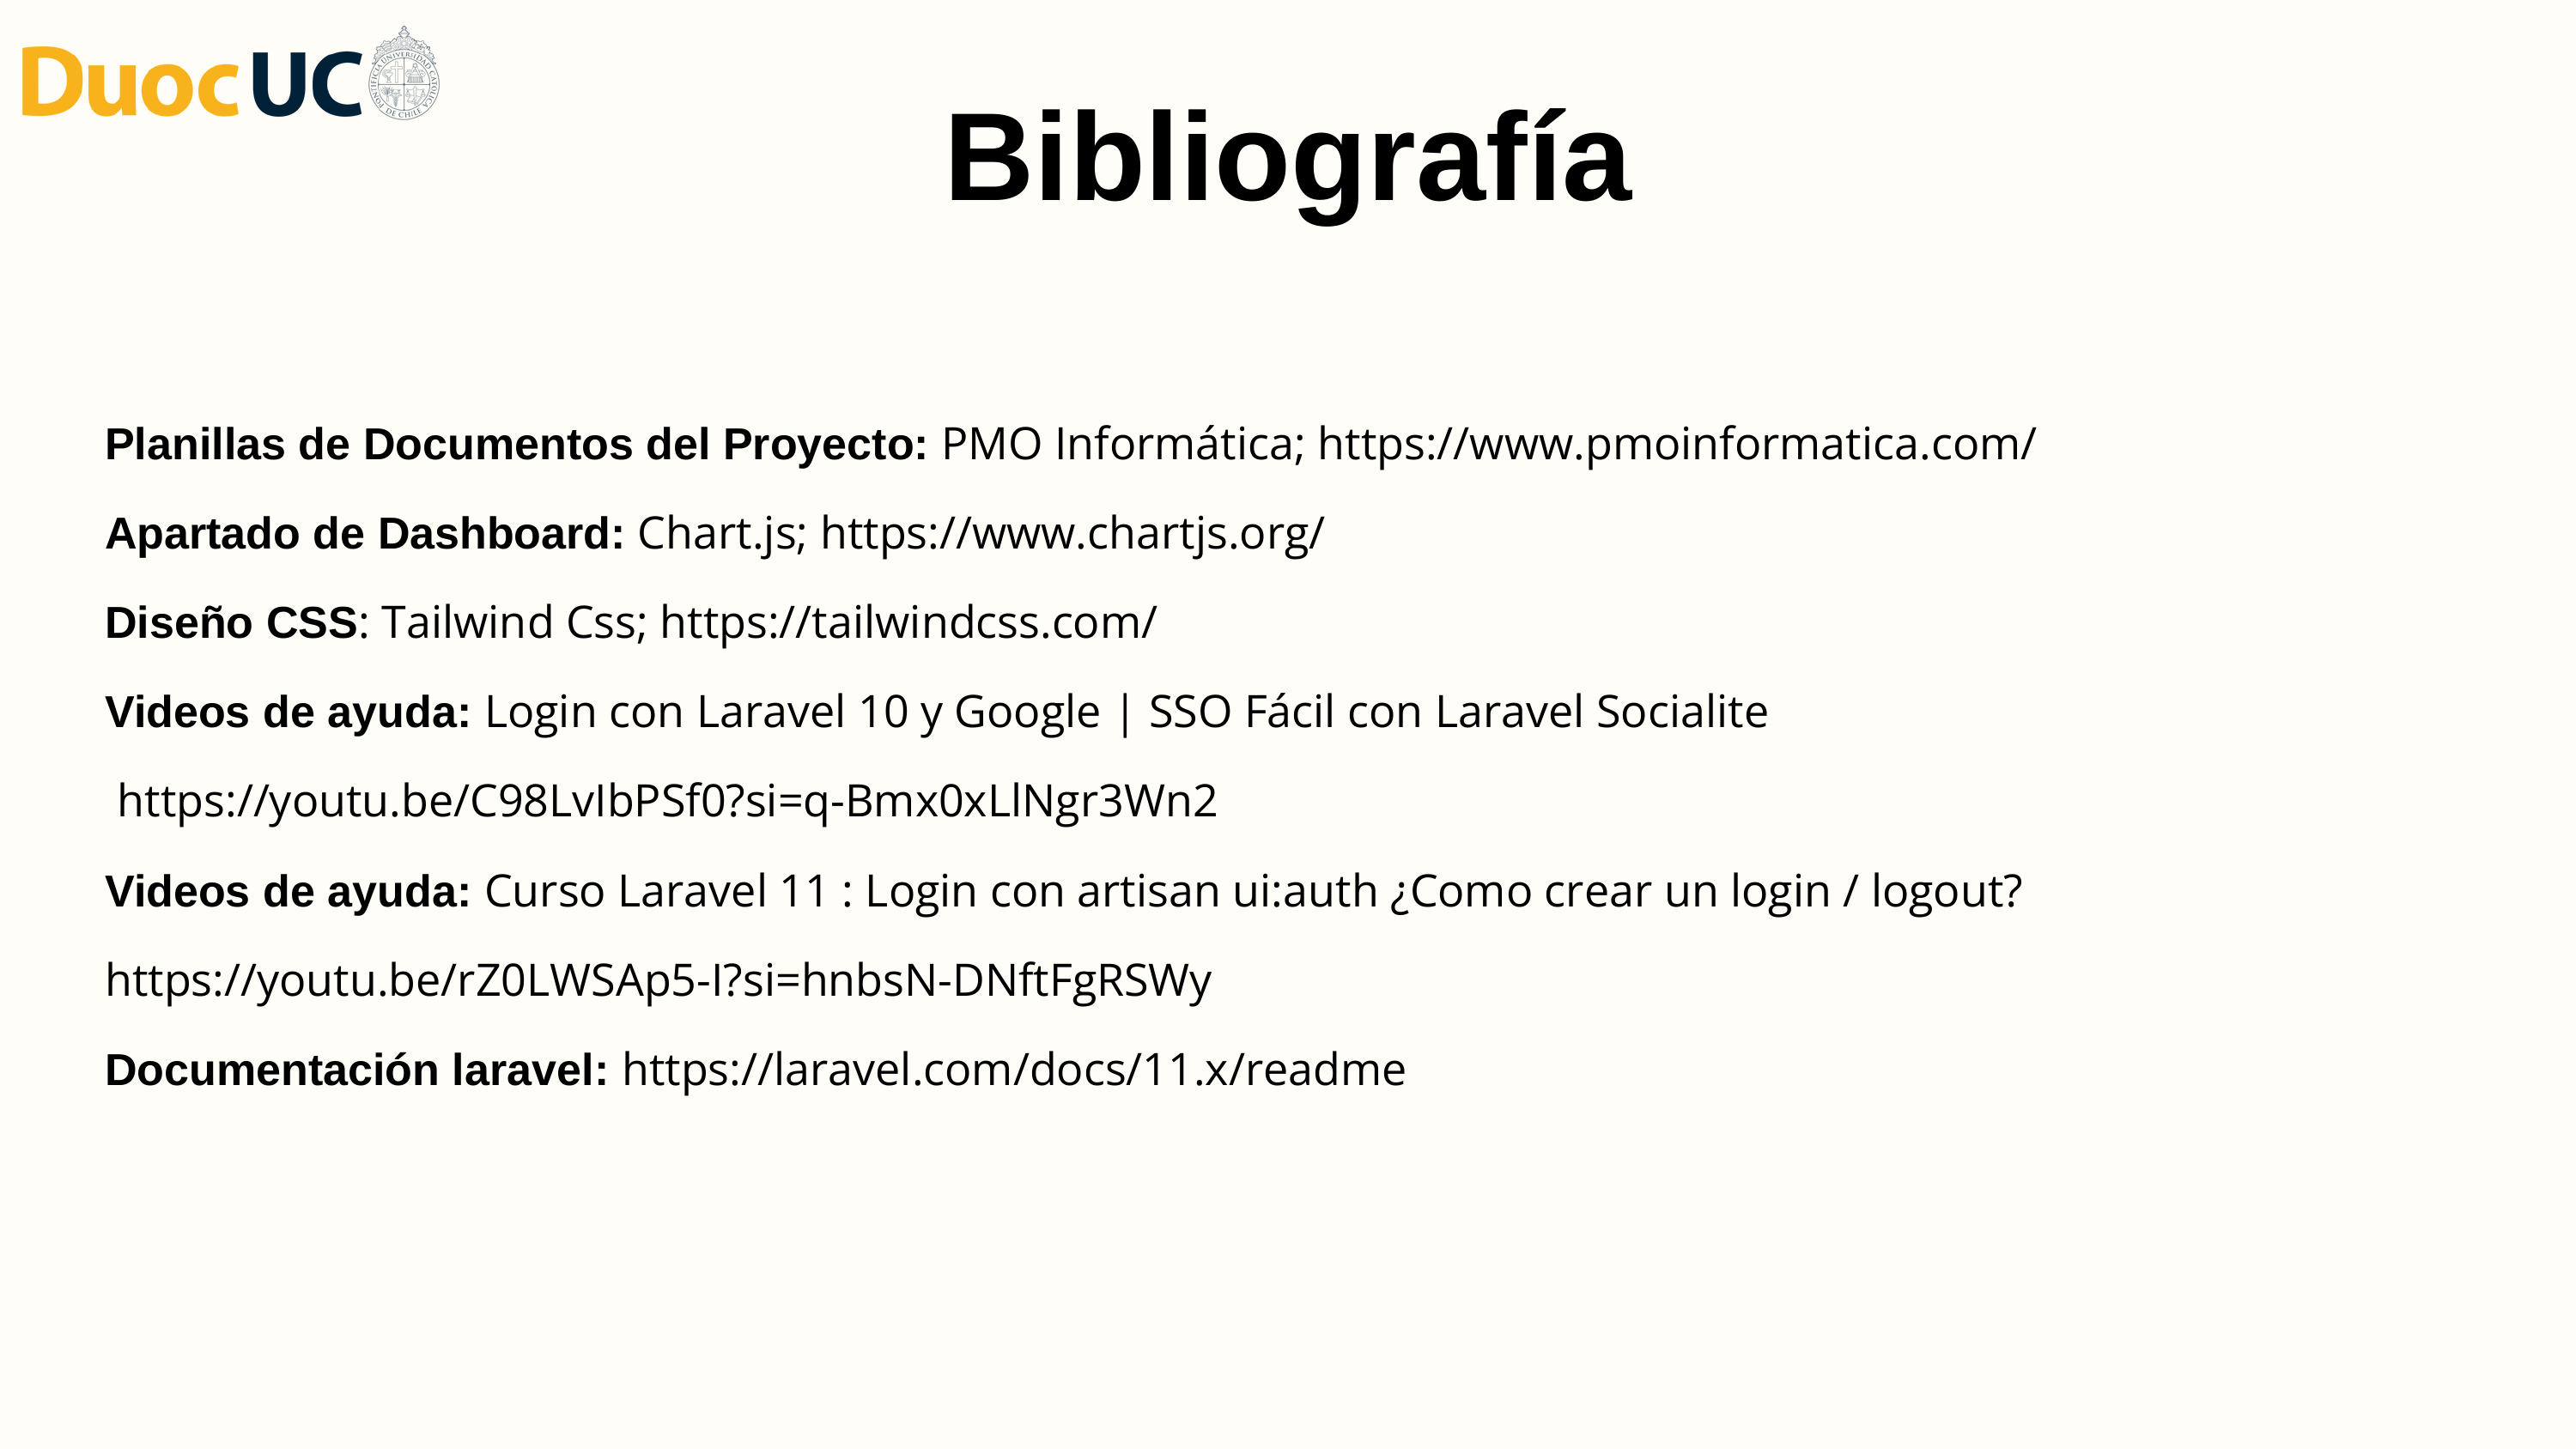

Bibliografía
Planillas de Documentos del Proyecto: PMO Informática; https://www.pmoinformatica.com/
Apartado de Dashboard: Chart.js; https://www.chartjs.org/
Diseño CSS: Tailwind Css; https://tailwindcss.com/
Videos de ayuda: Login con Laravel 10 y Google | SSO Fácil con Laravel Socialite
 https://youtu.be/C98LvIbPSf0?si=q-Bmx0xLlNgr3Wn2
Videos de ayuda: Curso Laravel 11 : Login con artisan ui:auth ¿Como crear un login / logout? https://youtu.be/rZ0LWSAp5-I?si=hnbsN-DNftFgRSWy
Documentación laravel: https://laravel.com/docs/11.x/readme